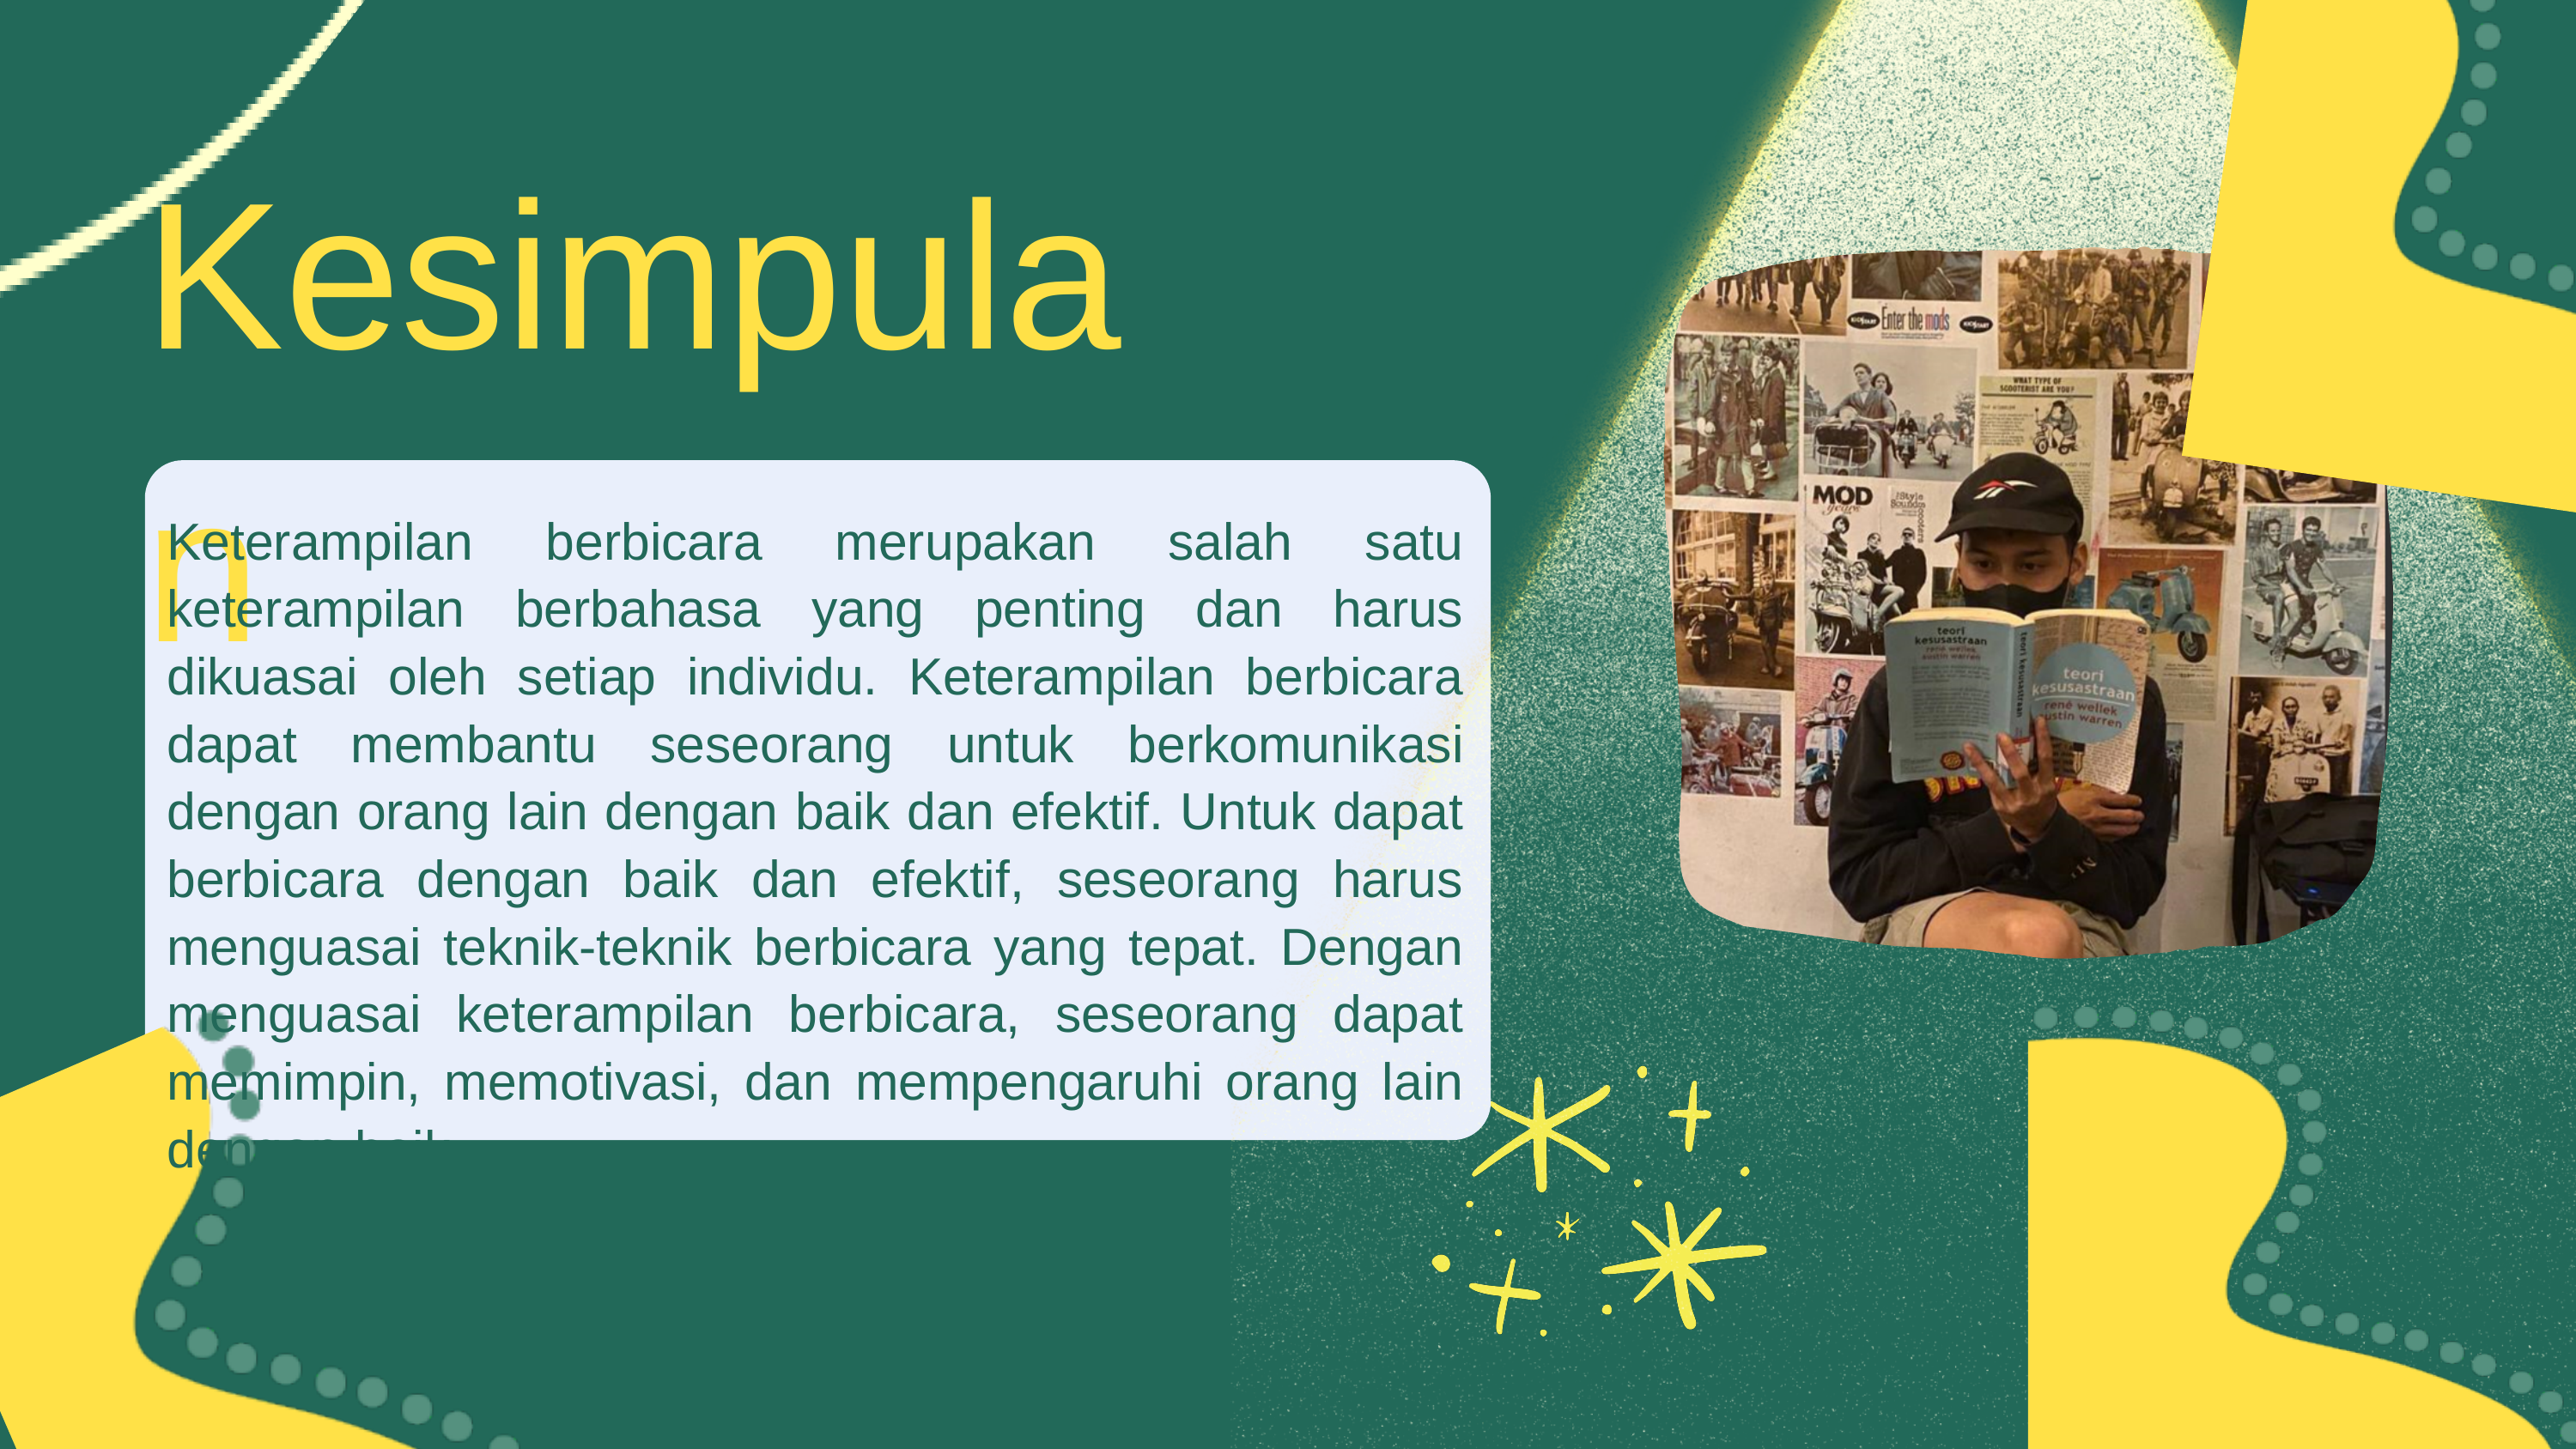

Kesimpulan

Keterampilan berbicara merupakan salah satu keterampilan berbahasa yang penting dan harus dikuasai oleh setiap individu. Keterampilan berbicara dapat membantu seseorang untuk berkomunikasi dengan orang lain dengan baik dan efektif. Untuk dapat berbicara dengan baik dan efektif, seseorang harus menguasai teknik-teknik berbicara yang tepat. Dengan menguasai keterampilan berbicara, seseorang dapat memimpin, memotivasi, dan mempengaruhi orang lain dengan baik.